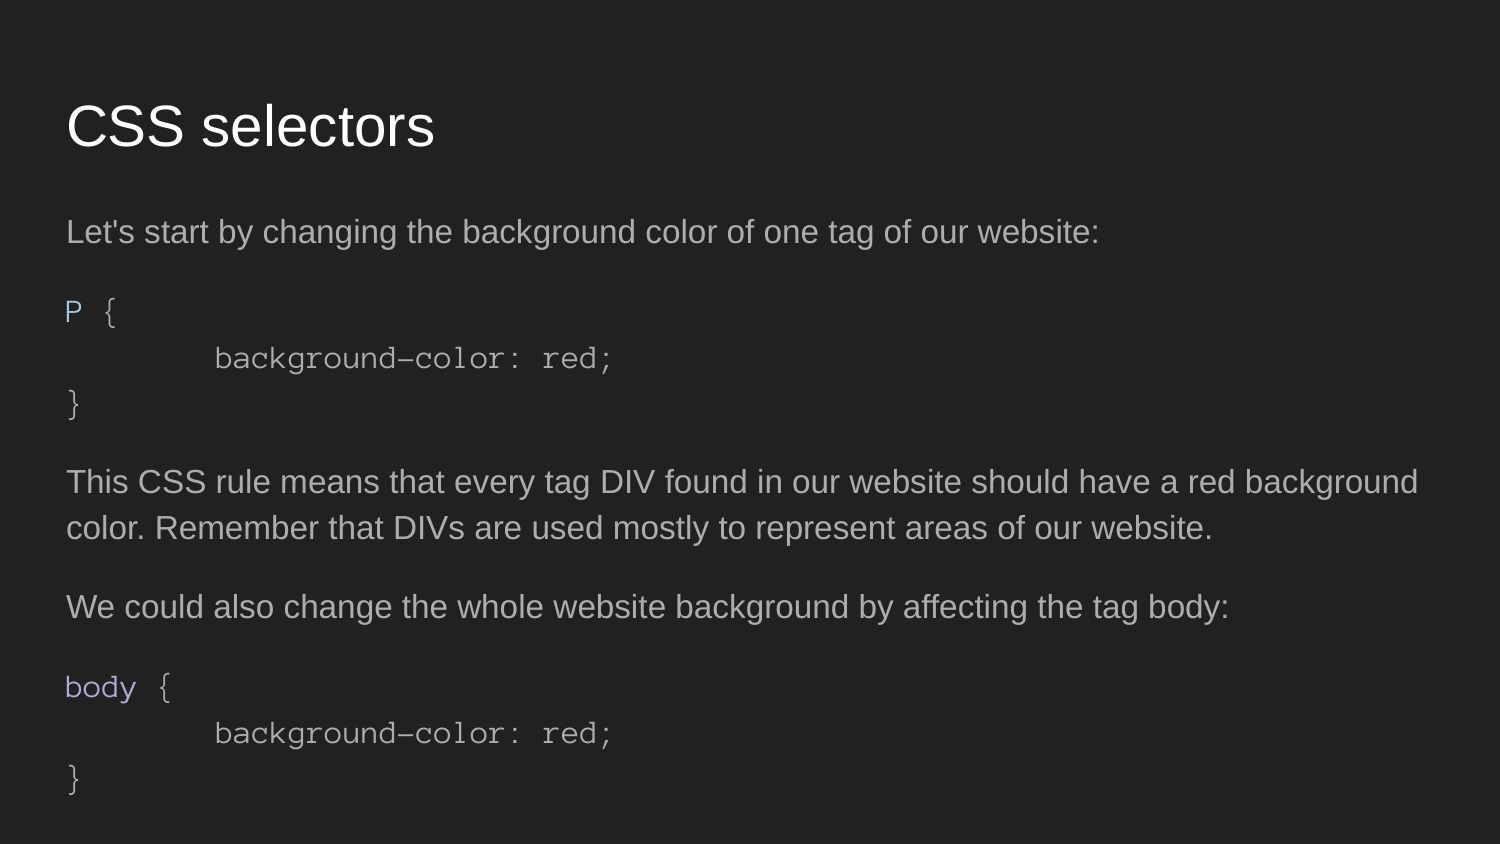

# CSS selectors
Let's start by changing the background color of one tag of our website:
P {
	background-color: red;
}
This CSS rule means that every tag DIV found in our website should have a red background color. Remember that DIVs are used mostly to represent areas of our website.
We could also change the whole website background by affecting the tag body:
body {
	background-color: red;
}